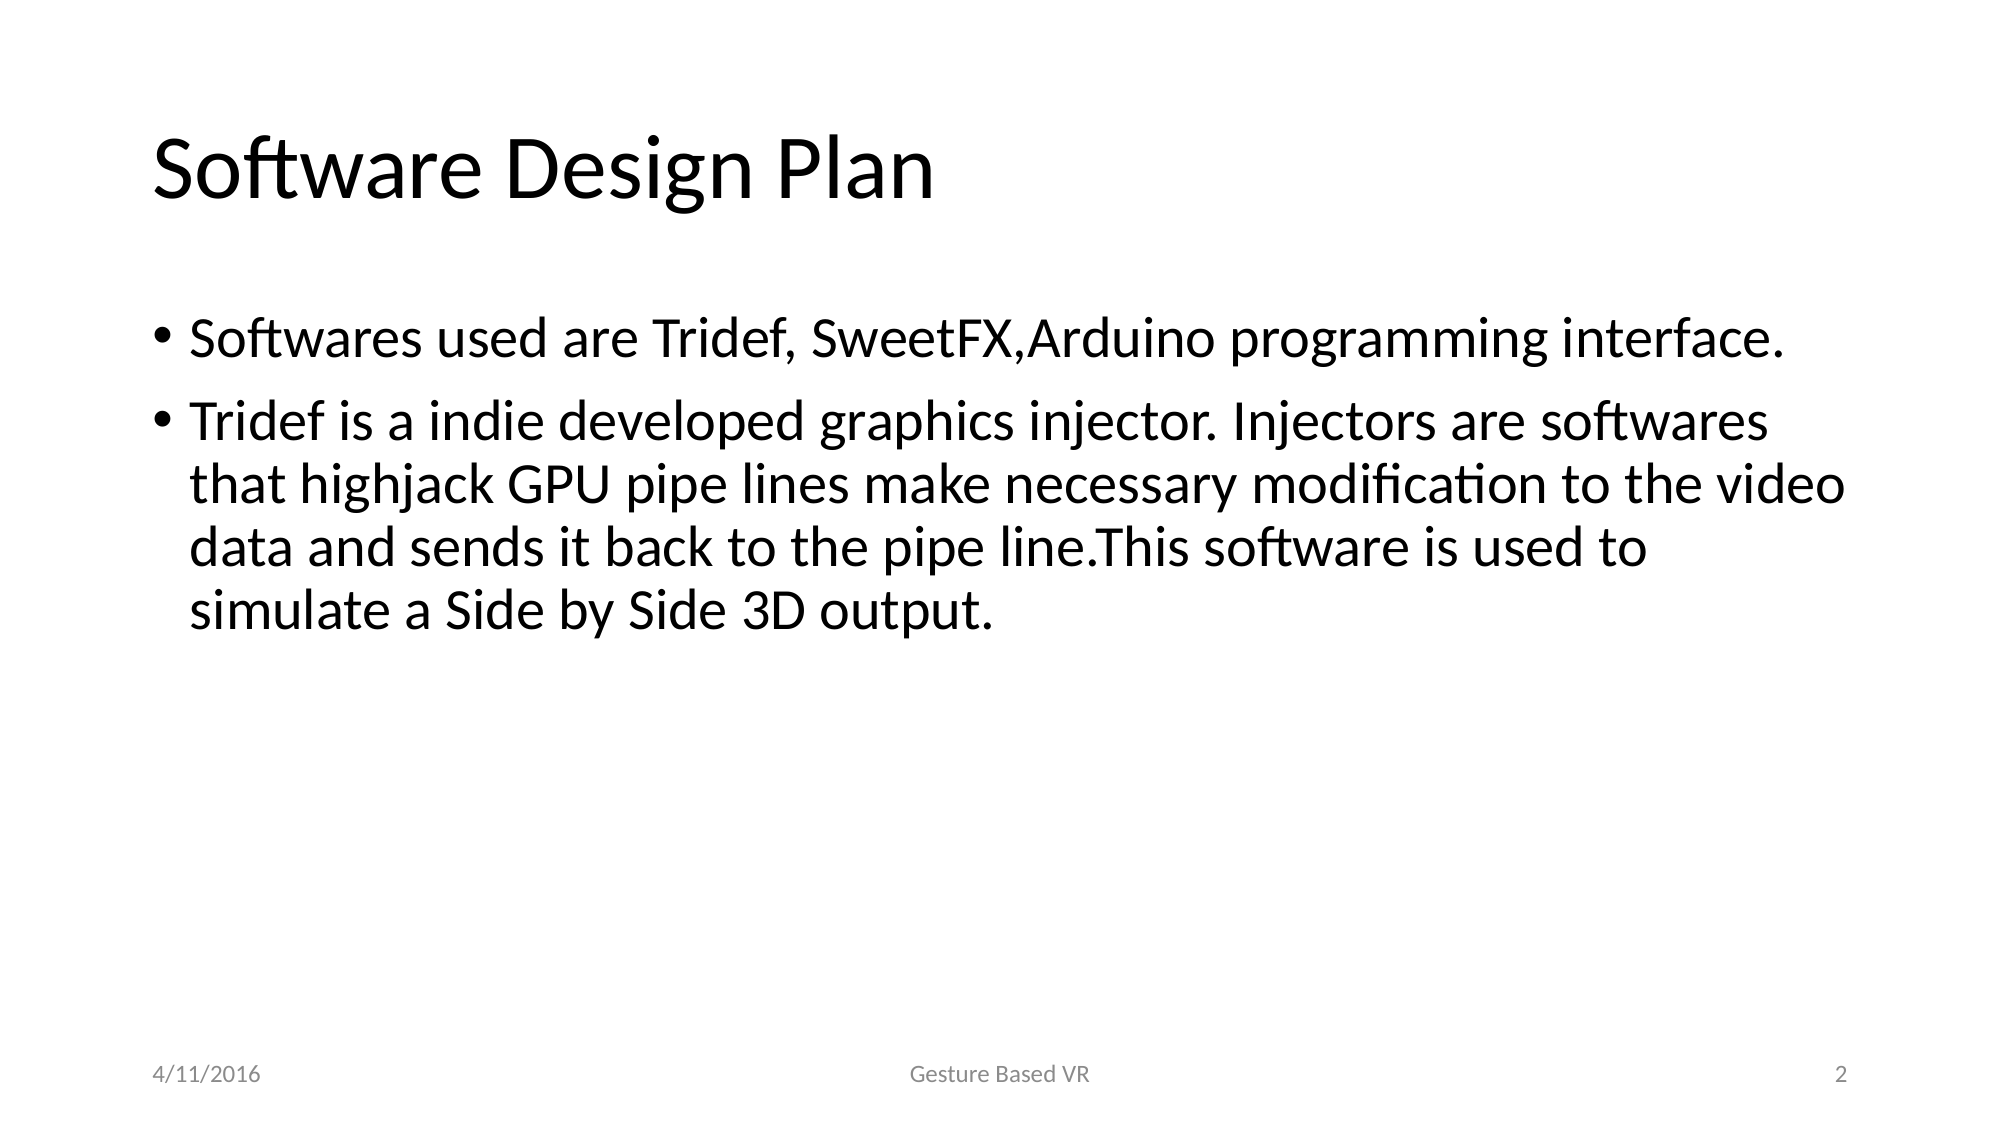

# Software Design Plan
Softwares used are Tridef, SweetFX,Arduino programming interface.
Tridef is a indie developed graphics injector. Injectors are softwares that highjack GPU pipe lines make necessary modification to the video data and sends it back to the pipe line.This software is used to simulate a Side by Side 3D output.
4/11/2016
Gesture Based VR
2